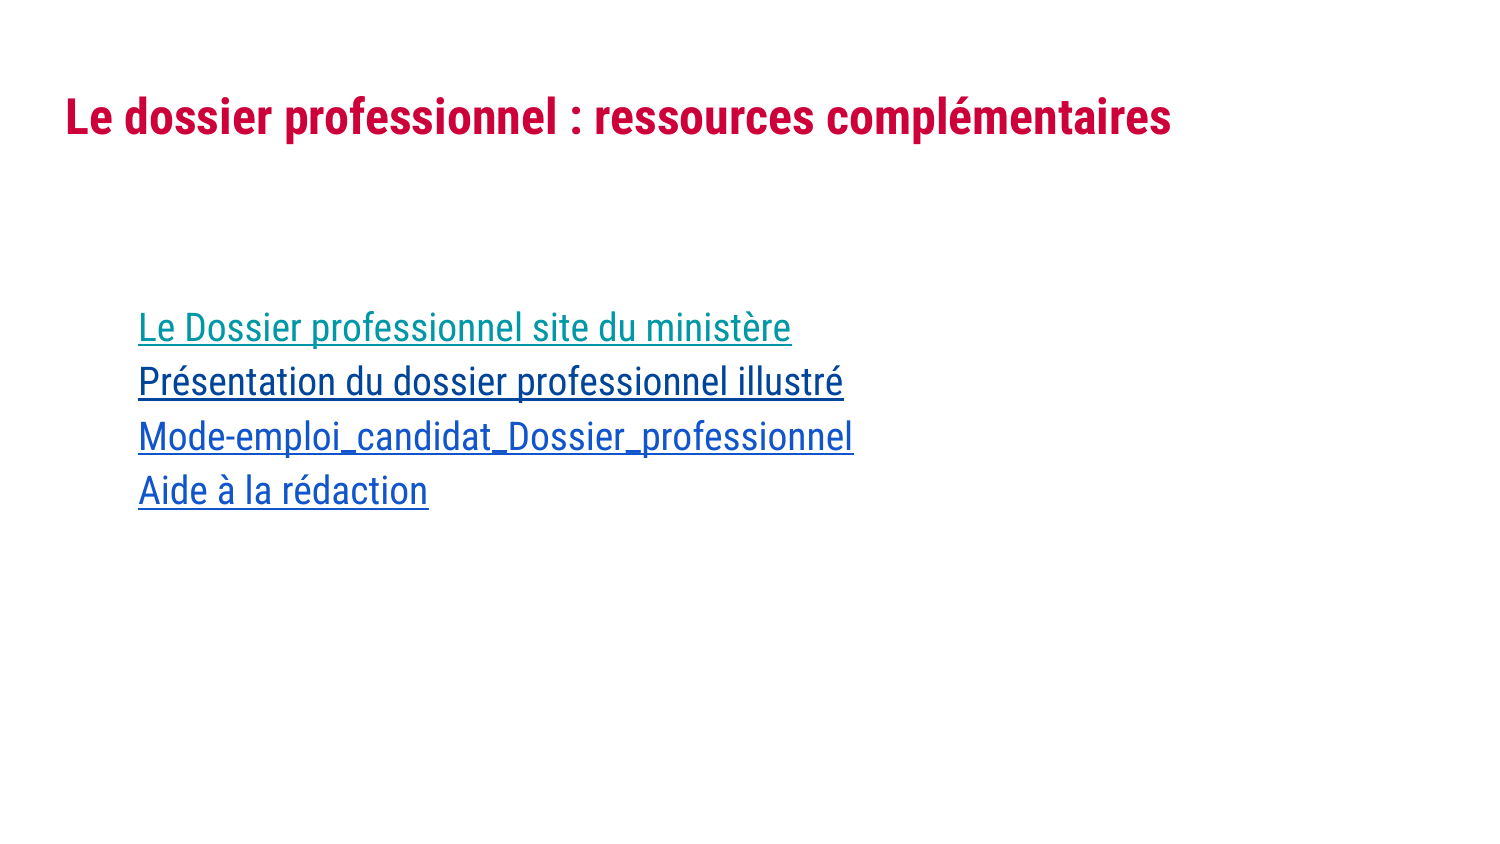

# Le dossier professionnel : ressources complémentaires
Le Dossier professionnel site du ministère
Présentation du dossier professionnel illustré
Mode-emploi_candidat_Dossier_professionnel
Aide à la rédaction